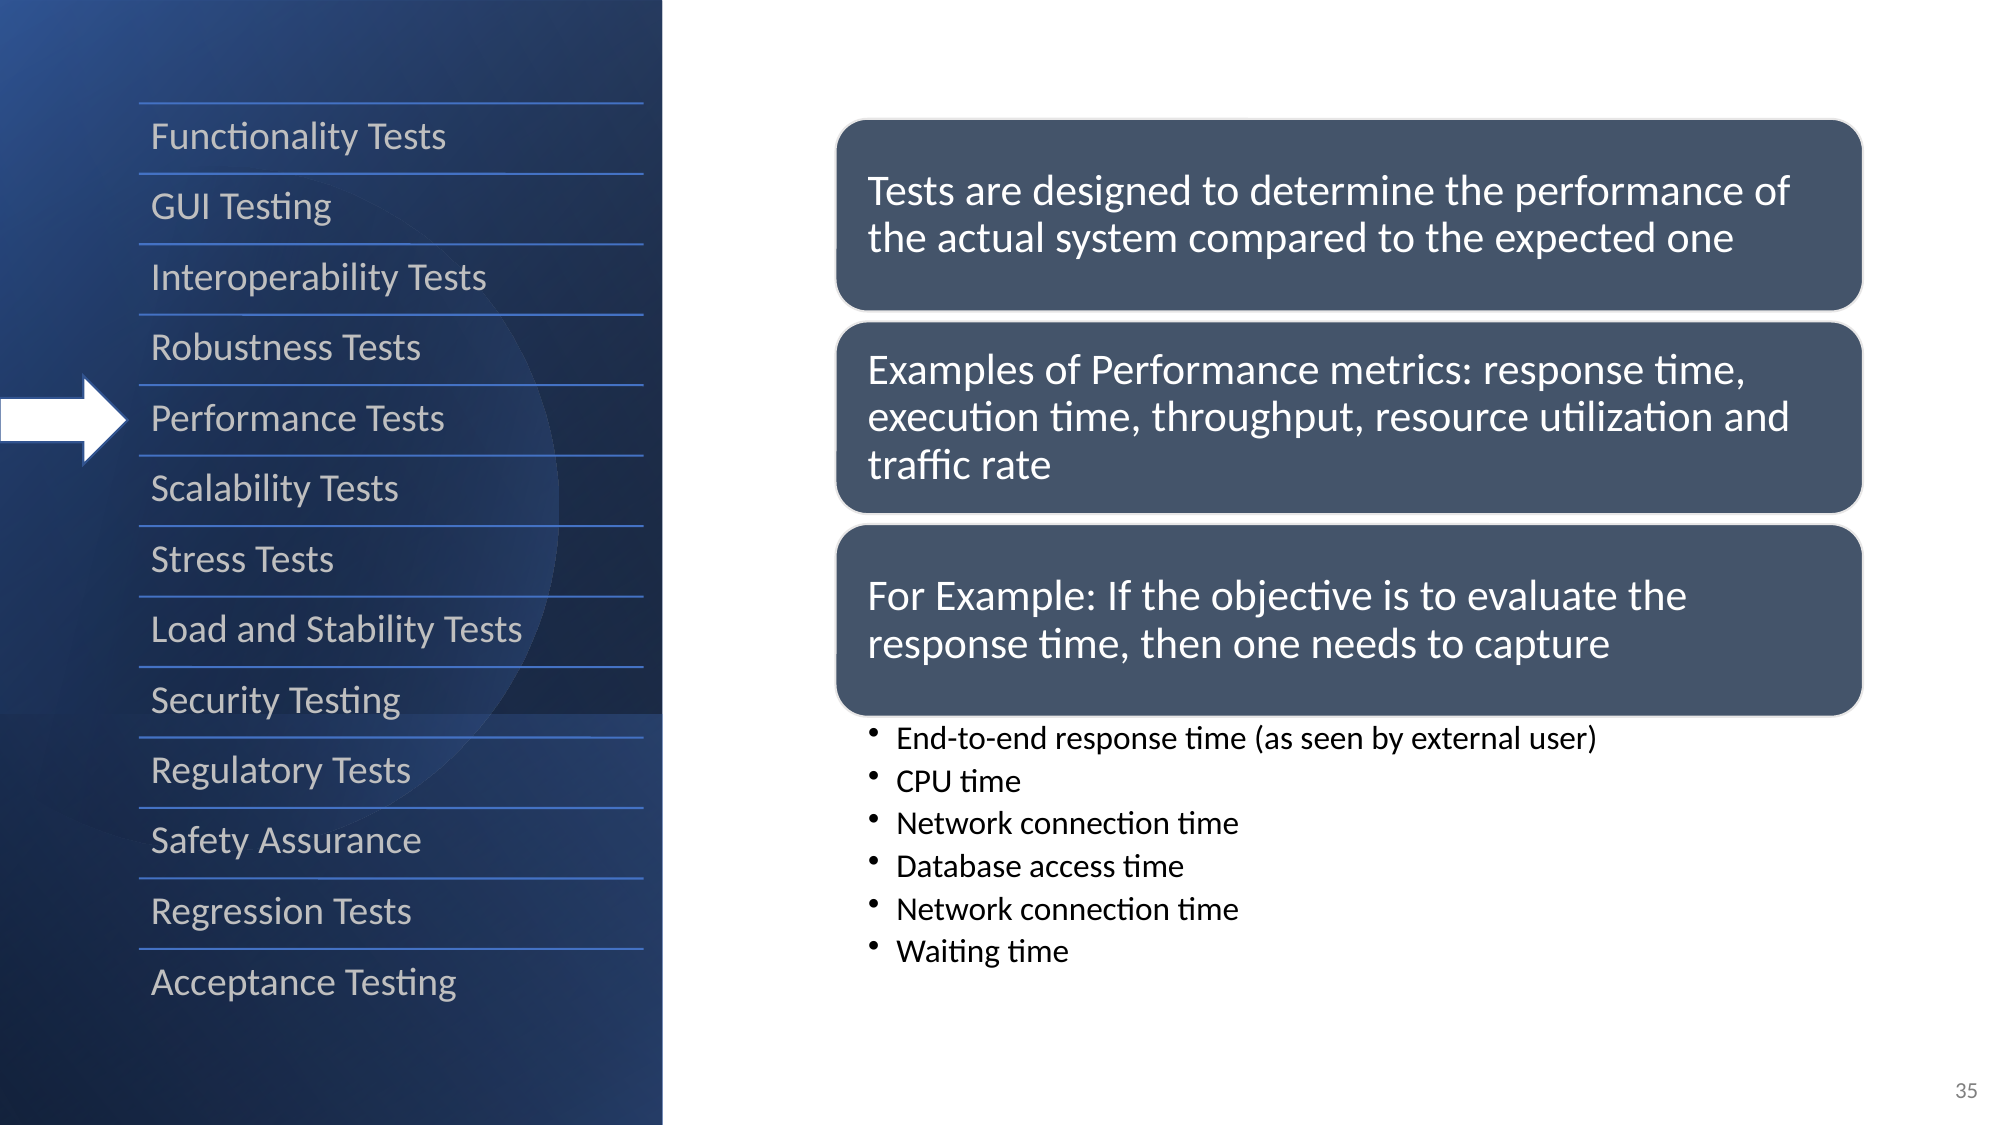

Tests are designed to determine the performance of the actual system compared to the expected one
Examples of Performance metrics: response time, execution time, throughput, resource utilization and traffic rate
For Example: If the objective is to evaluate the response time, then one needs to capture
End-to-end response time (as seen by external user)
CPU time
Network connection time
Database access time
Network connection time
Waiting time
Functionality Tests
GUI Testing
Interoperability Tests
Robustness Tests
Performance Tests
Scalability Tests
Stress Tests
Load and Stability Tests
Security Testing
Regulatory Tests
Safety Assurance
Regression Tests
Acceptance Testing

35